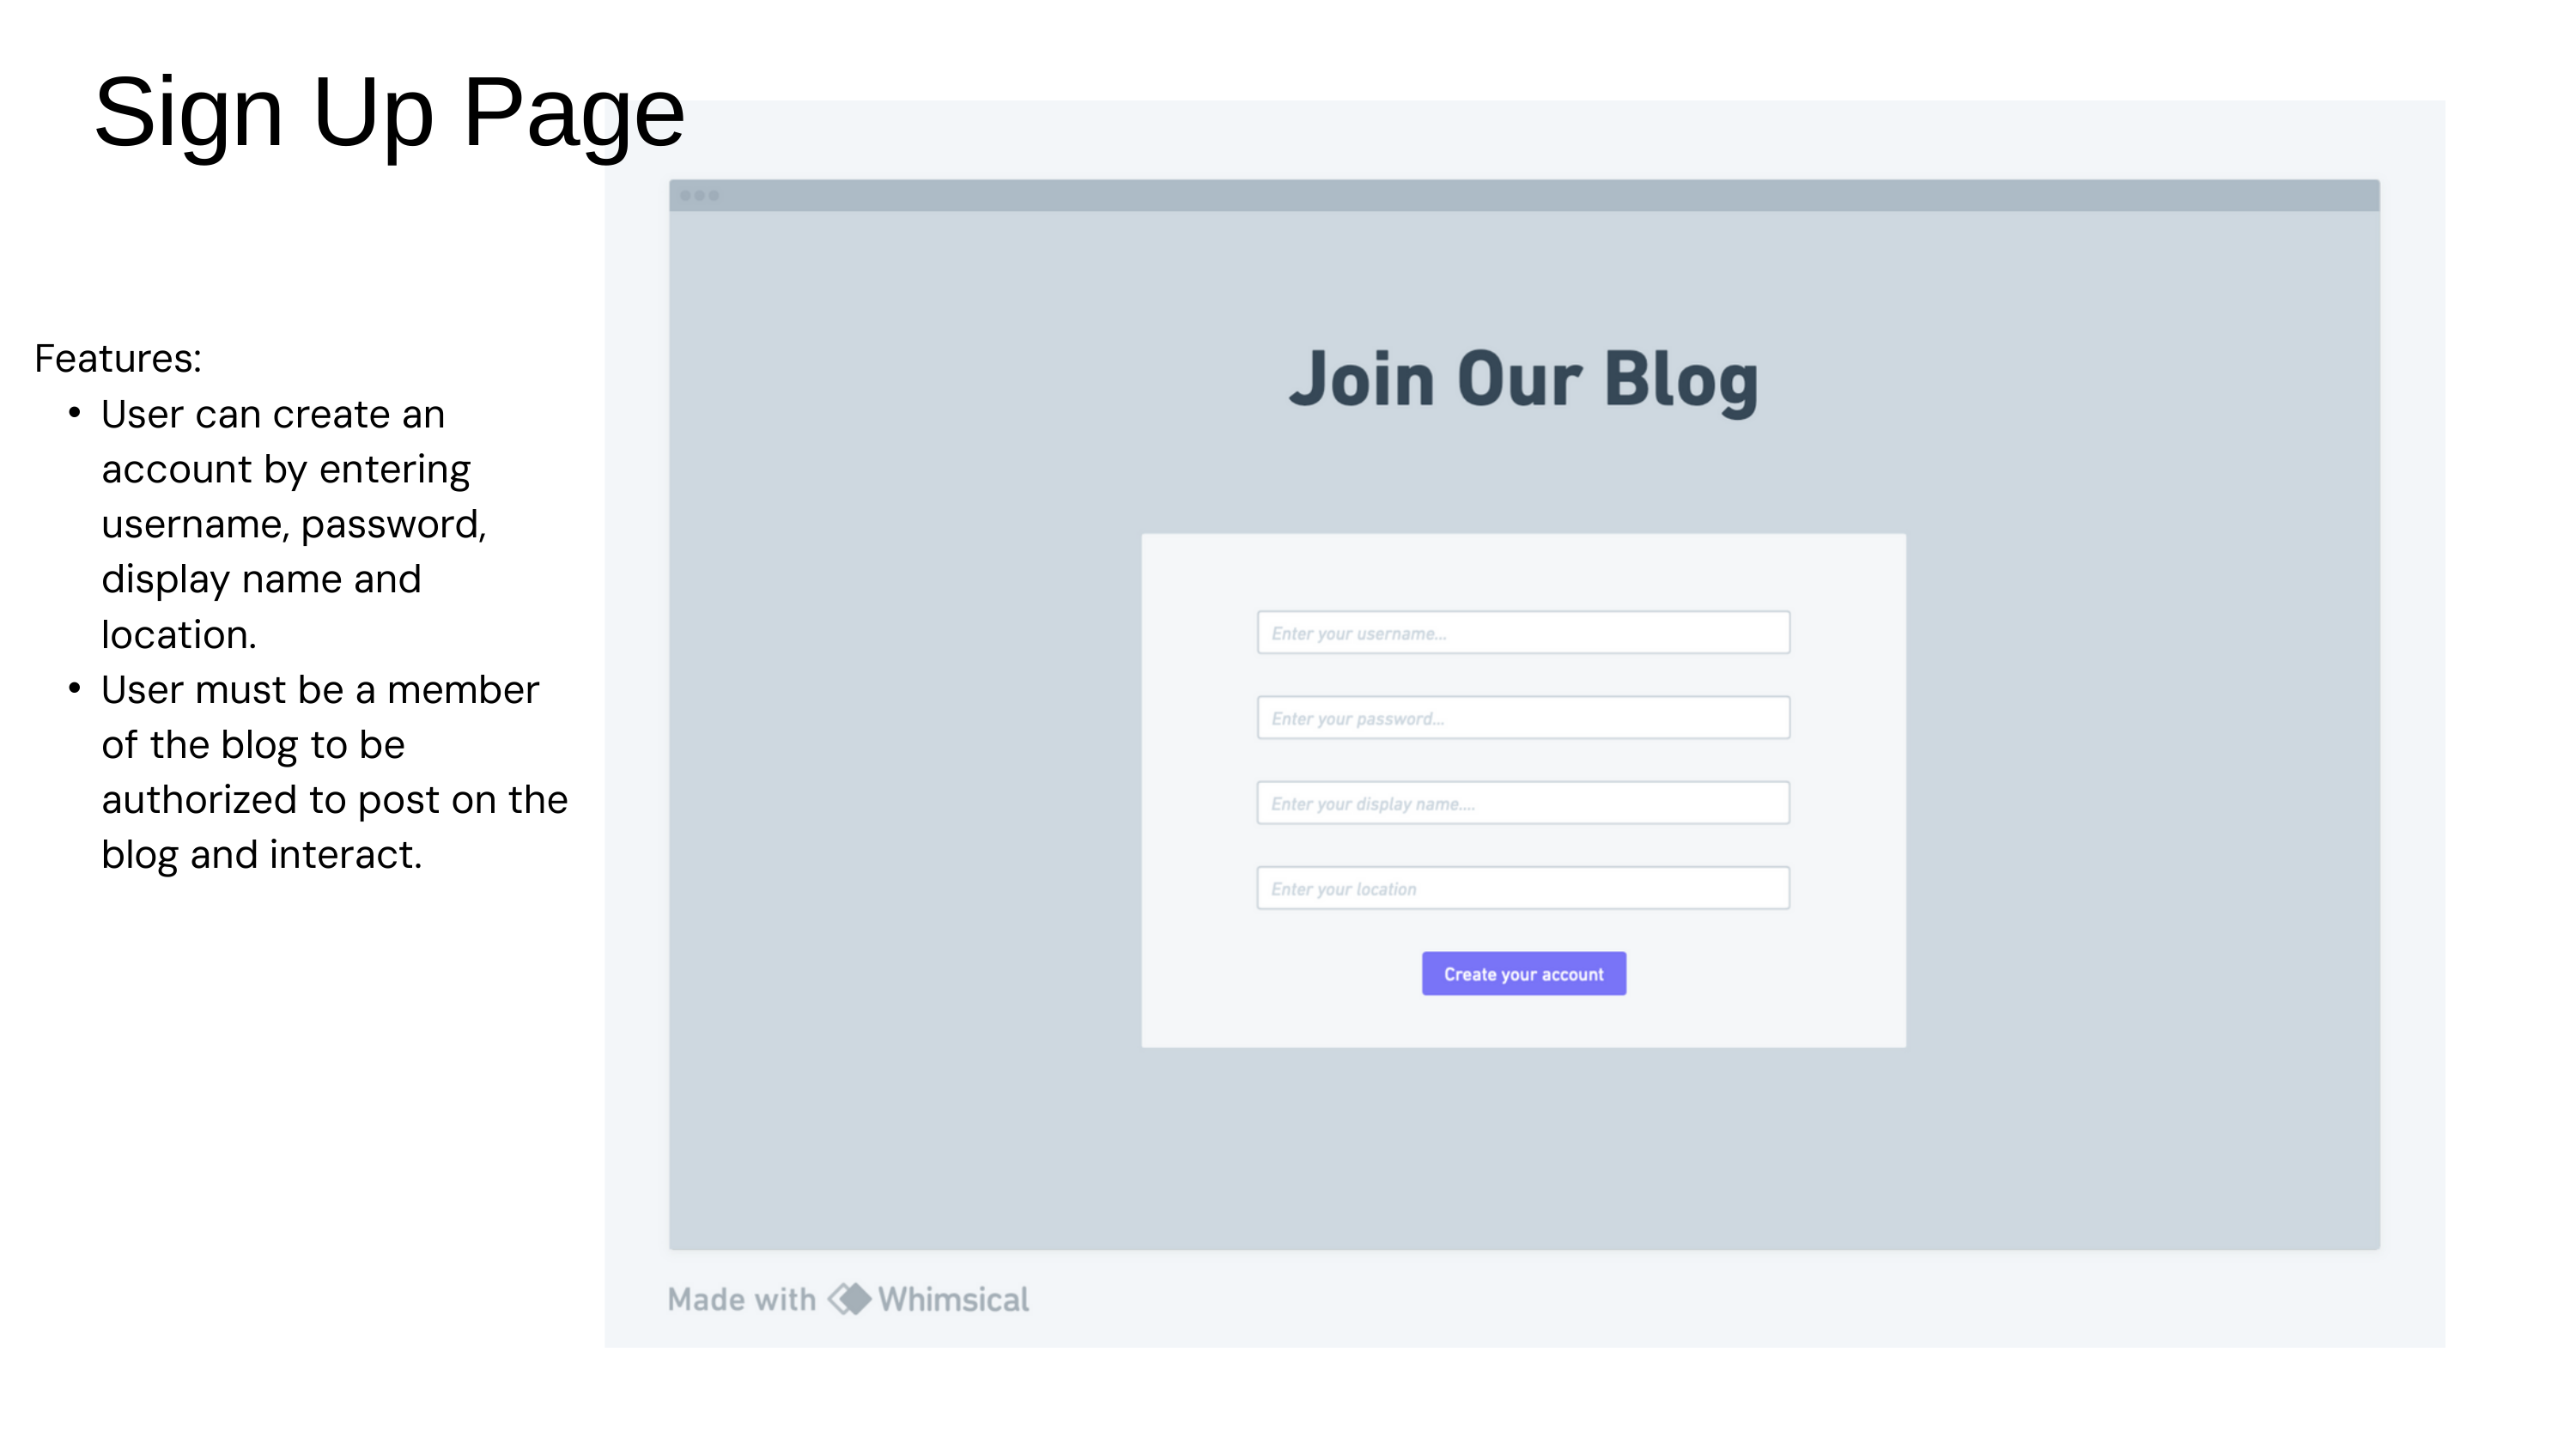

Sign Up Page

Features:
User can create an account by entering username, password, display name and location.
User must be a member of the blog to be authorized to post on the blog and interact.